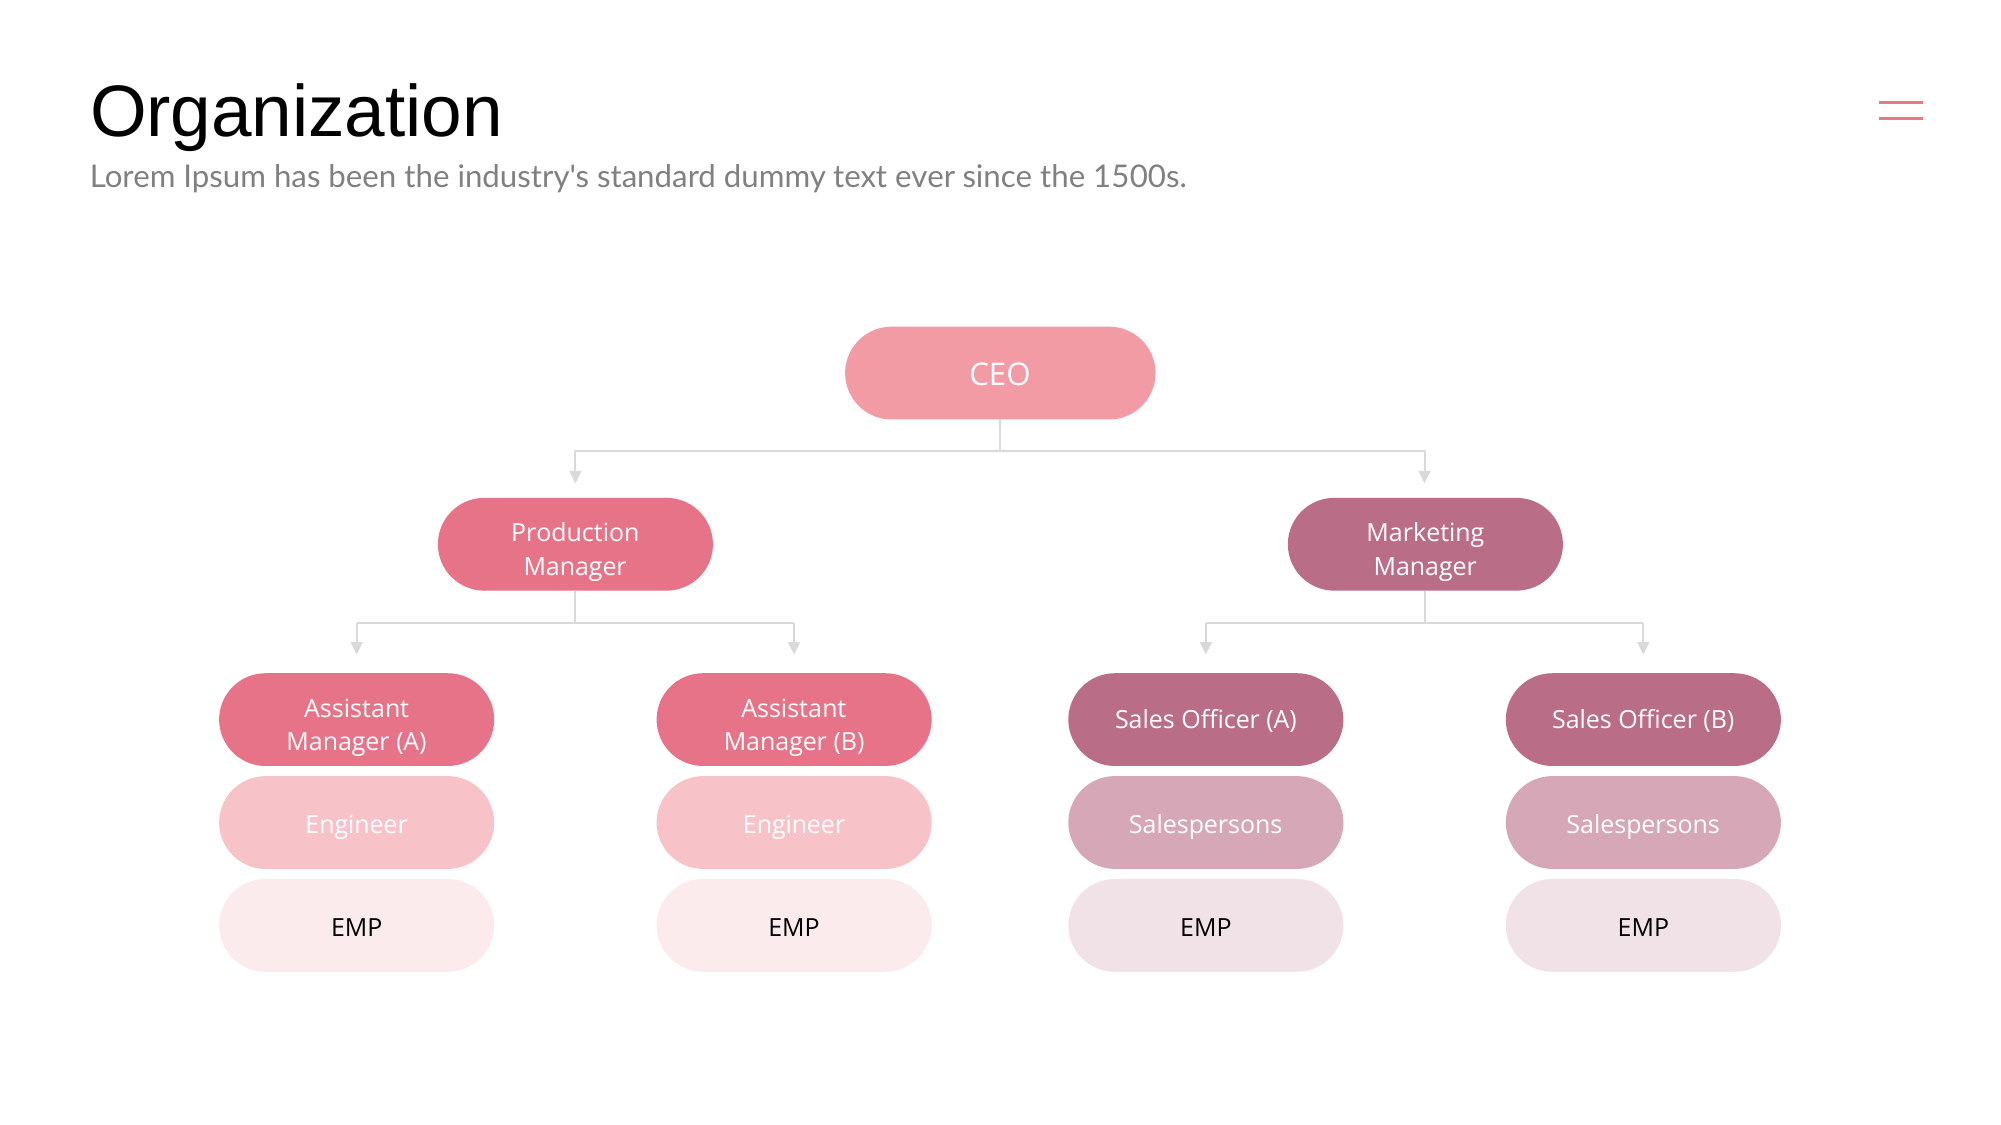

# Organization
Lorem Ipsum has been the industry's standard dummy text ever since the 1500s.

CEO

Production
Manager
Marketing
Manager

Assistant
Manager (A)
Assistant
Manager (B)
Sales Officer (A)
Sales Officer (B)

Engineer
Engineer
Salespersons
Salespersons

EMP
EMP
EMP
EMP